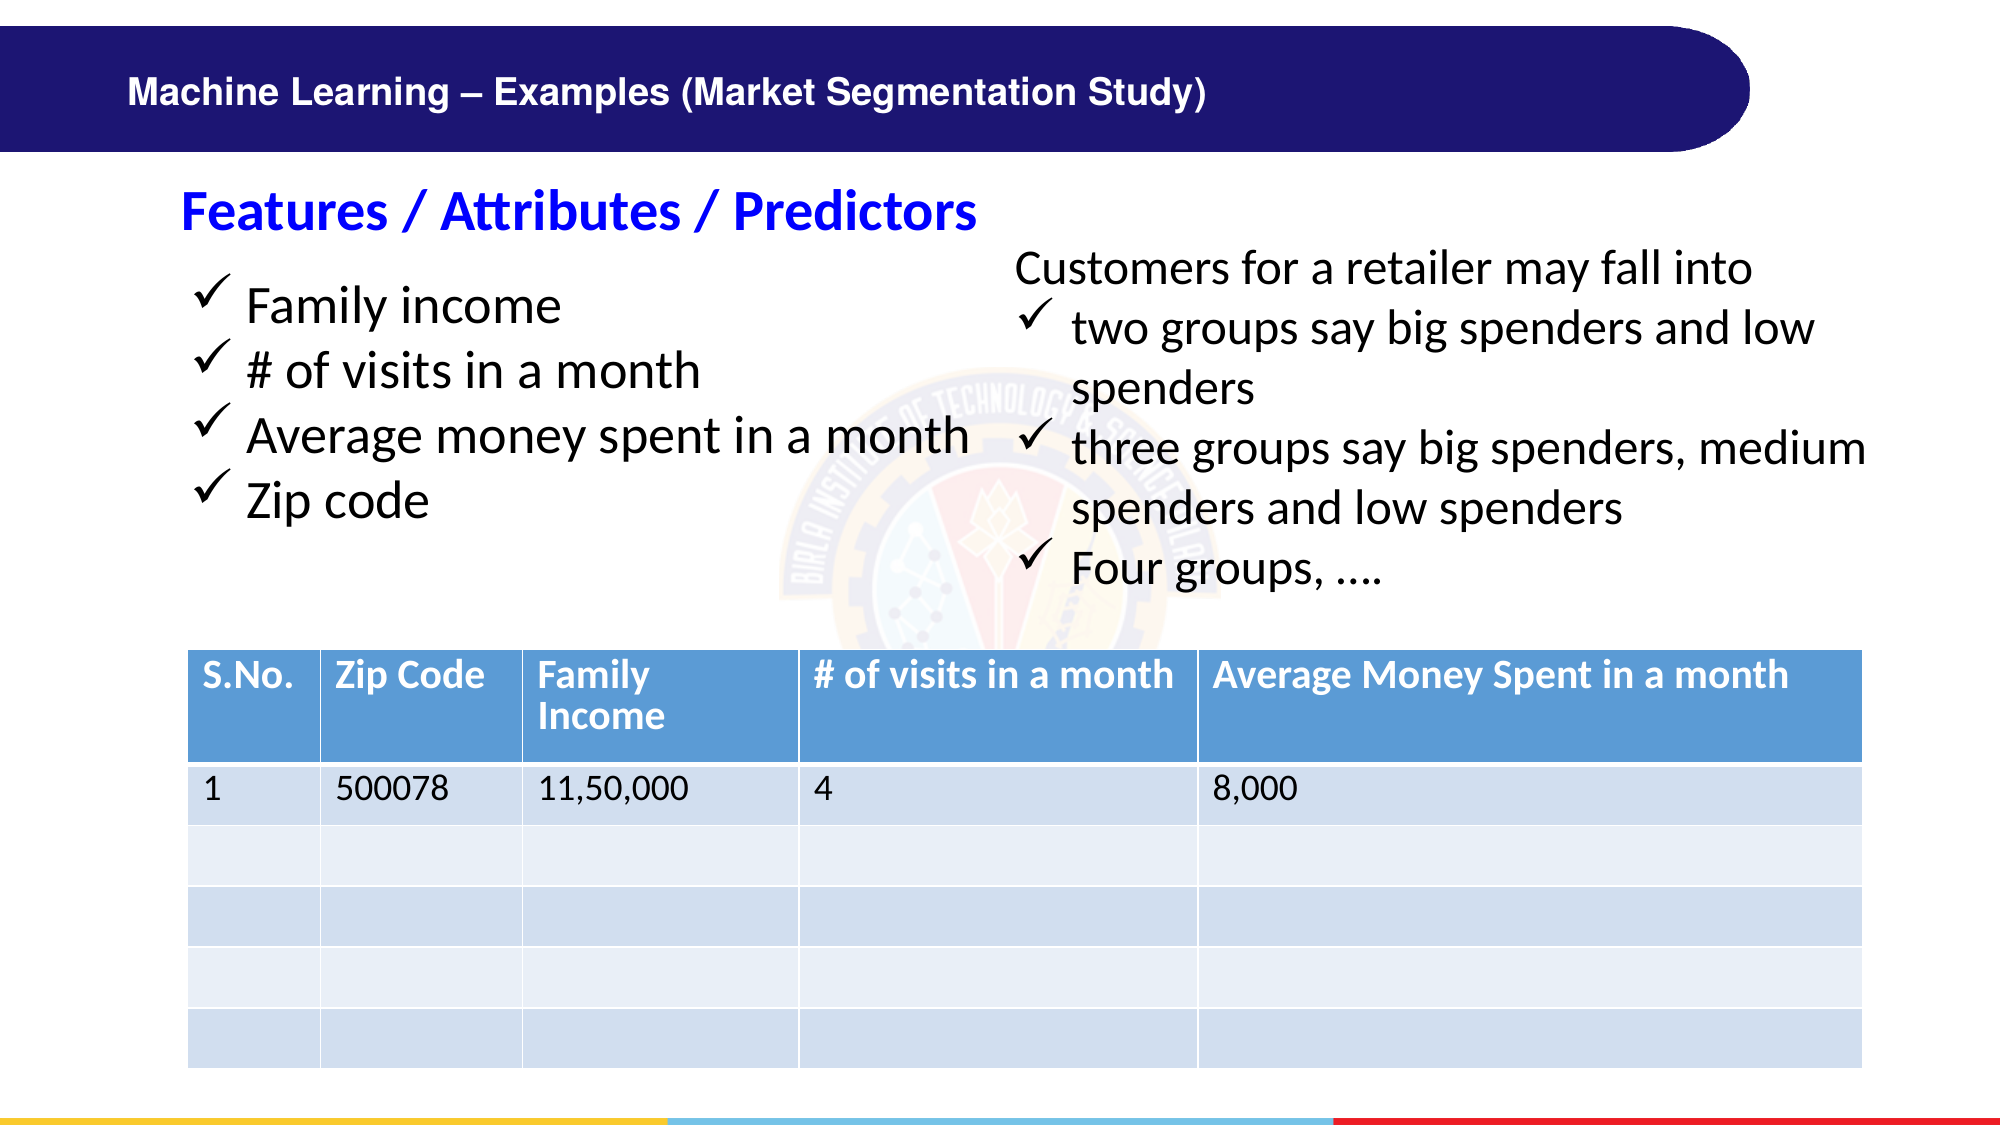

# Machine Learning – Examples (Market Segmentation Study)
Features / Attributes / Predictors
Customers for a retailer may fall into
two groups say big spenders and low spenders
three groups say big spenders, medium spenders and low spenders
Four groups, ….
Family income
# of visits in a month
Average money spent in a month
Zip code
| S.No. | Zip Code | Family Income | # of visits in a month | Average Money Spent in a month |
| --- | --- | --- | --- | --- |
| 1 | 500078 | 11,50,000 | 4 | 8,000 |
|  |  |  |  |  |
|  |  |  |  |  |
|  |  |  |  |  |
|  |  |  |  |  |